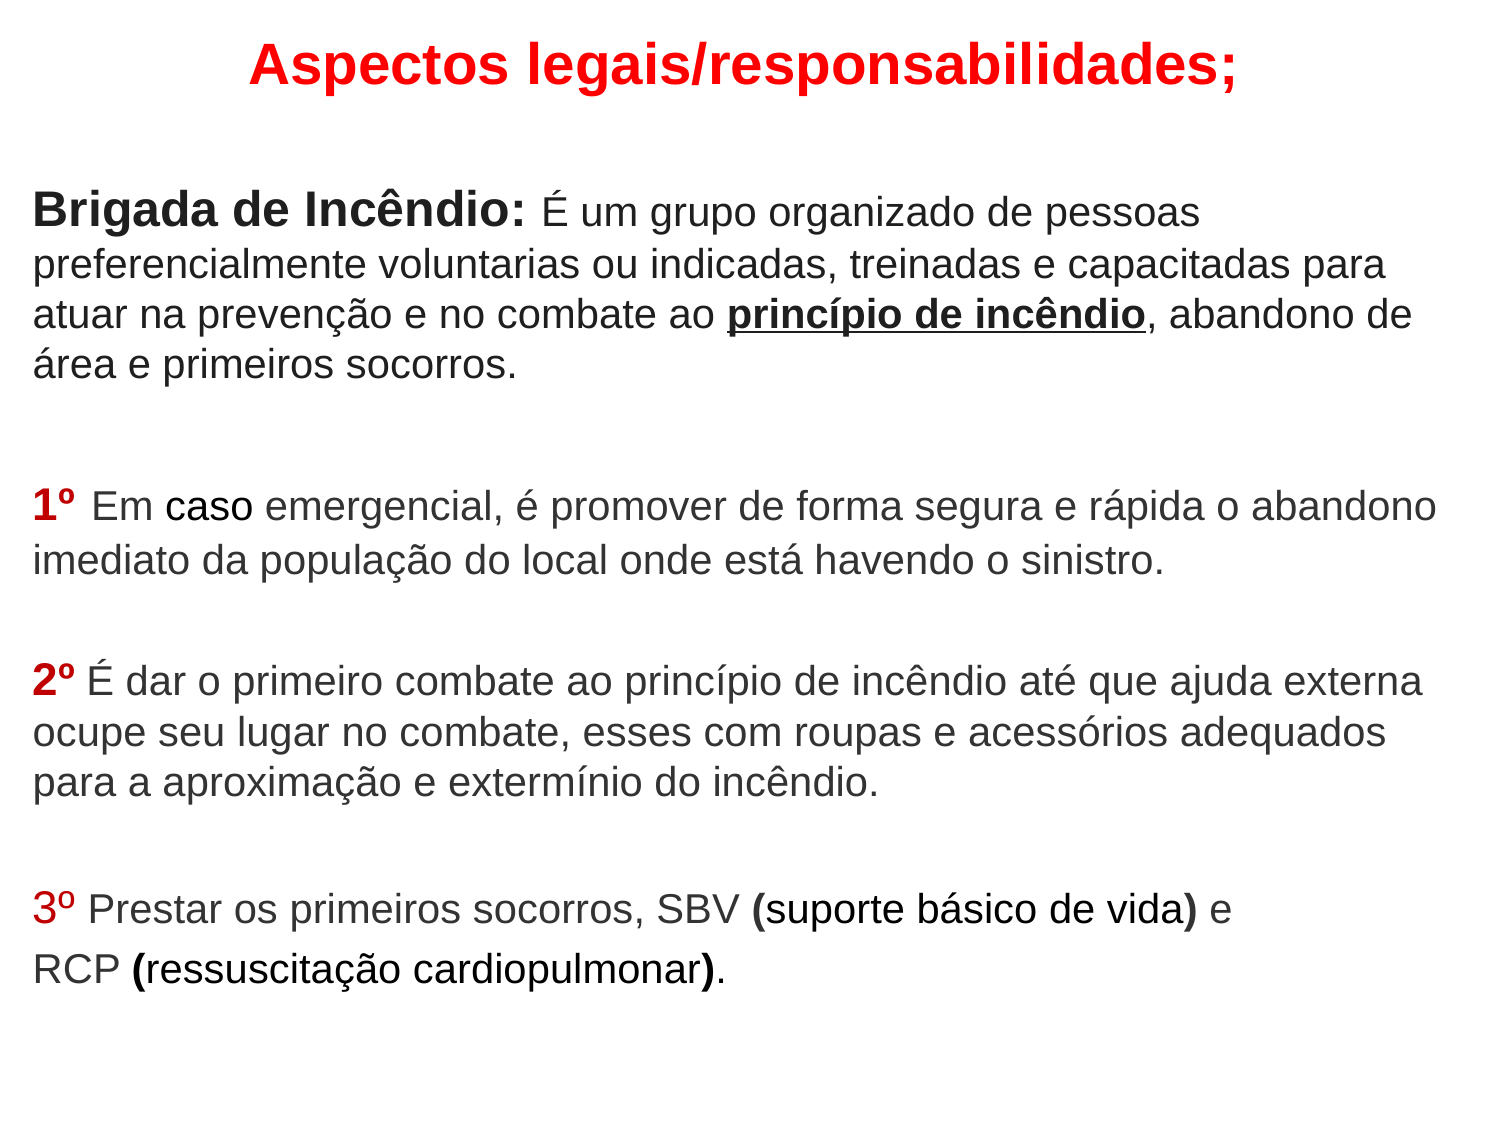

Aspectos legais/responsabilidades;

Brigada de Incêndio: É um grupo organizado de pessoas preferencialmente voluntarias ou indicadas, treinadas e capacitadas para atuar na prevenção e no combate ao princípio de incêndio, abandono de área e primeiros socorros.

1º Em caso emergencial, é promover de forma segura e rápida o abandono imediato da população do local onde está havendo o sinistro.

2º É dar o primeiro combate ao princípio de incêndio até que ajuda externa ocupe seu lugar no combate, esses com roupas e acessórios adequados para a aproximação e extermínio do incêndio.

3º Prestar os primeiros socorros, SBV (suporte básico de vida) e
RCP (ressuscitação cardiopulmonar).